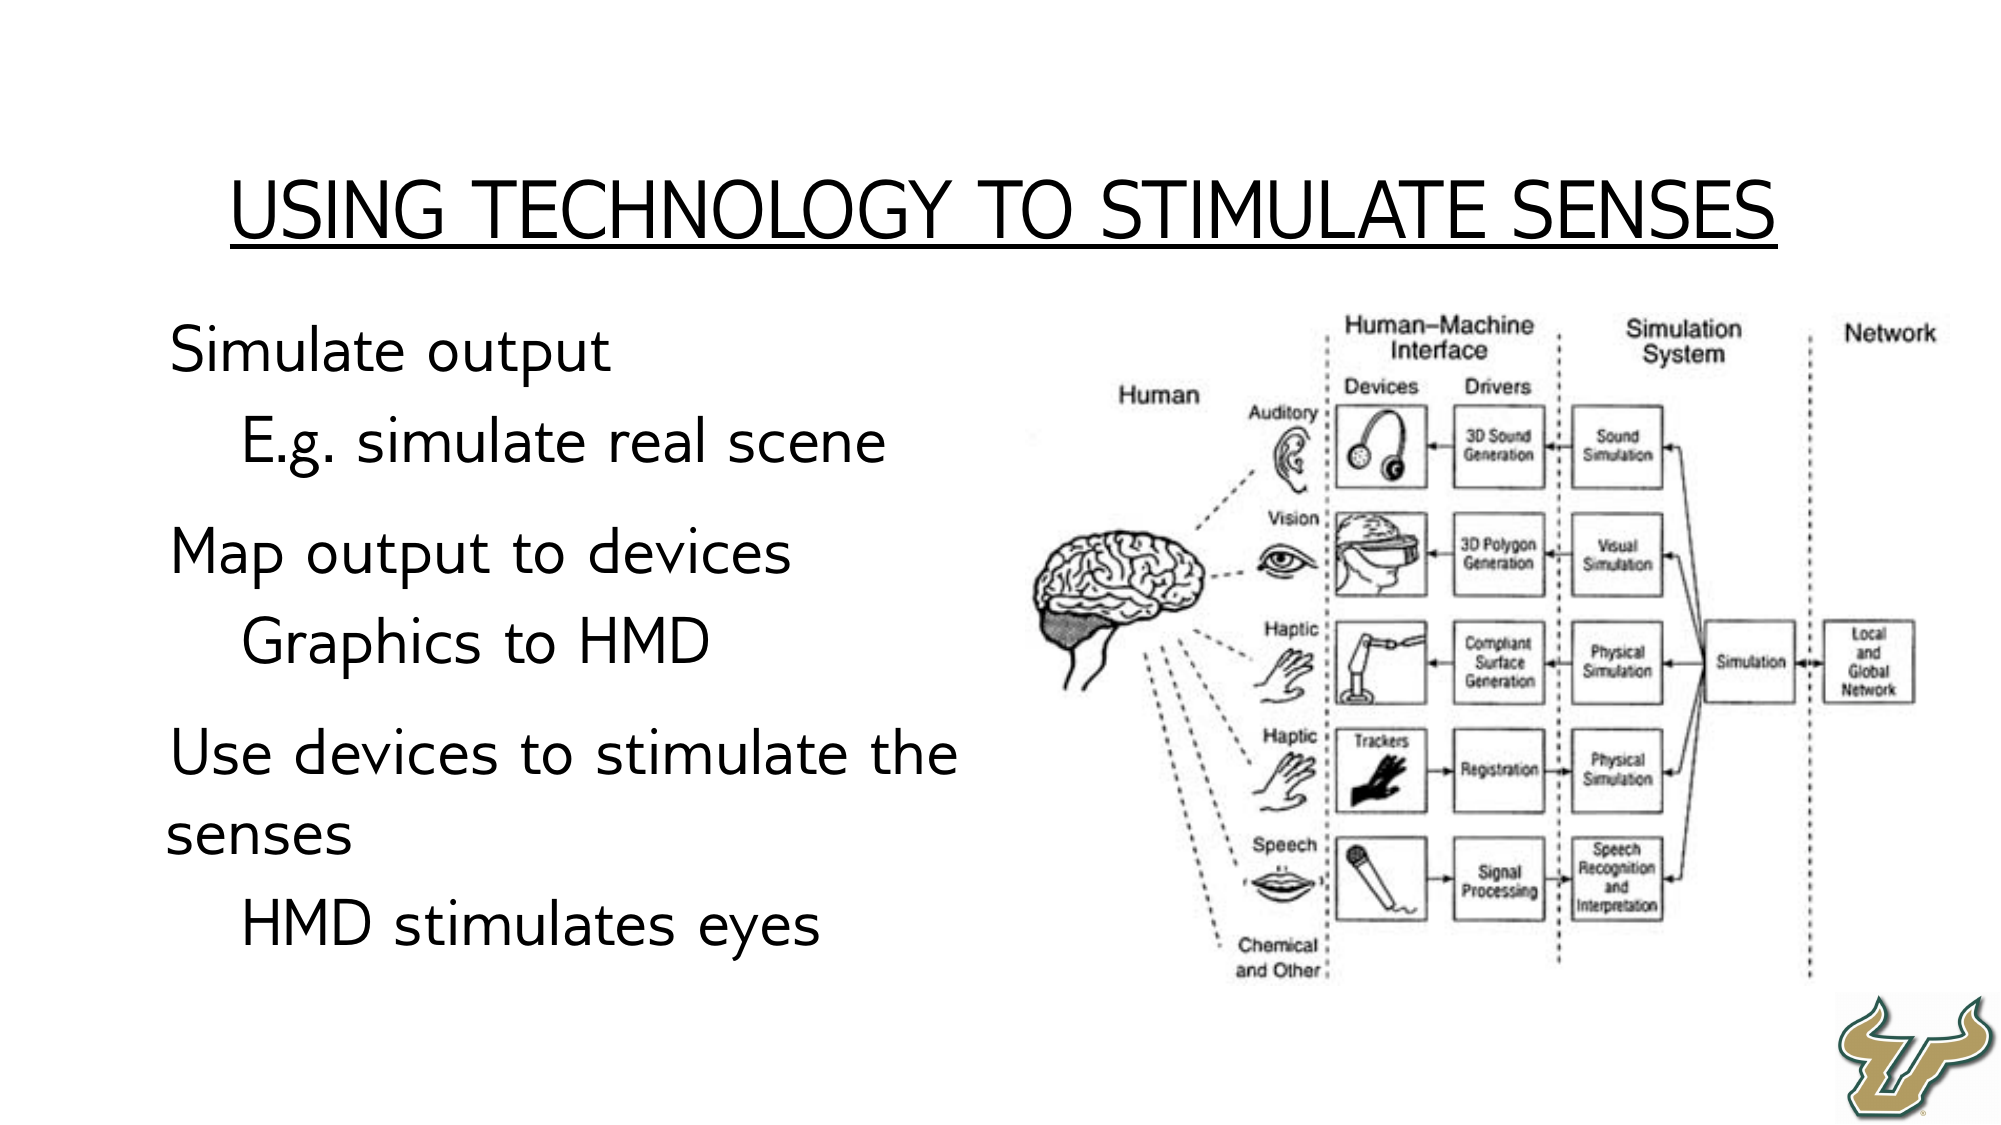

Using Technology to Stimulate Senses
Simulate output
E.g. simulate real scene
Map output to devices
Graphics to HMD
Use devices to stimulate the
senses
HMD stimulates eyes